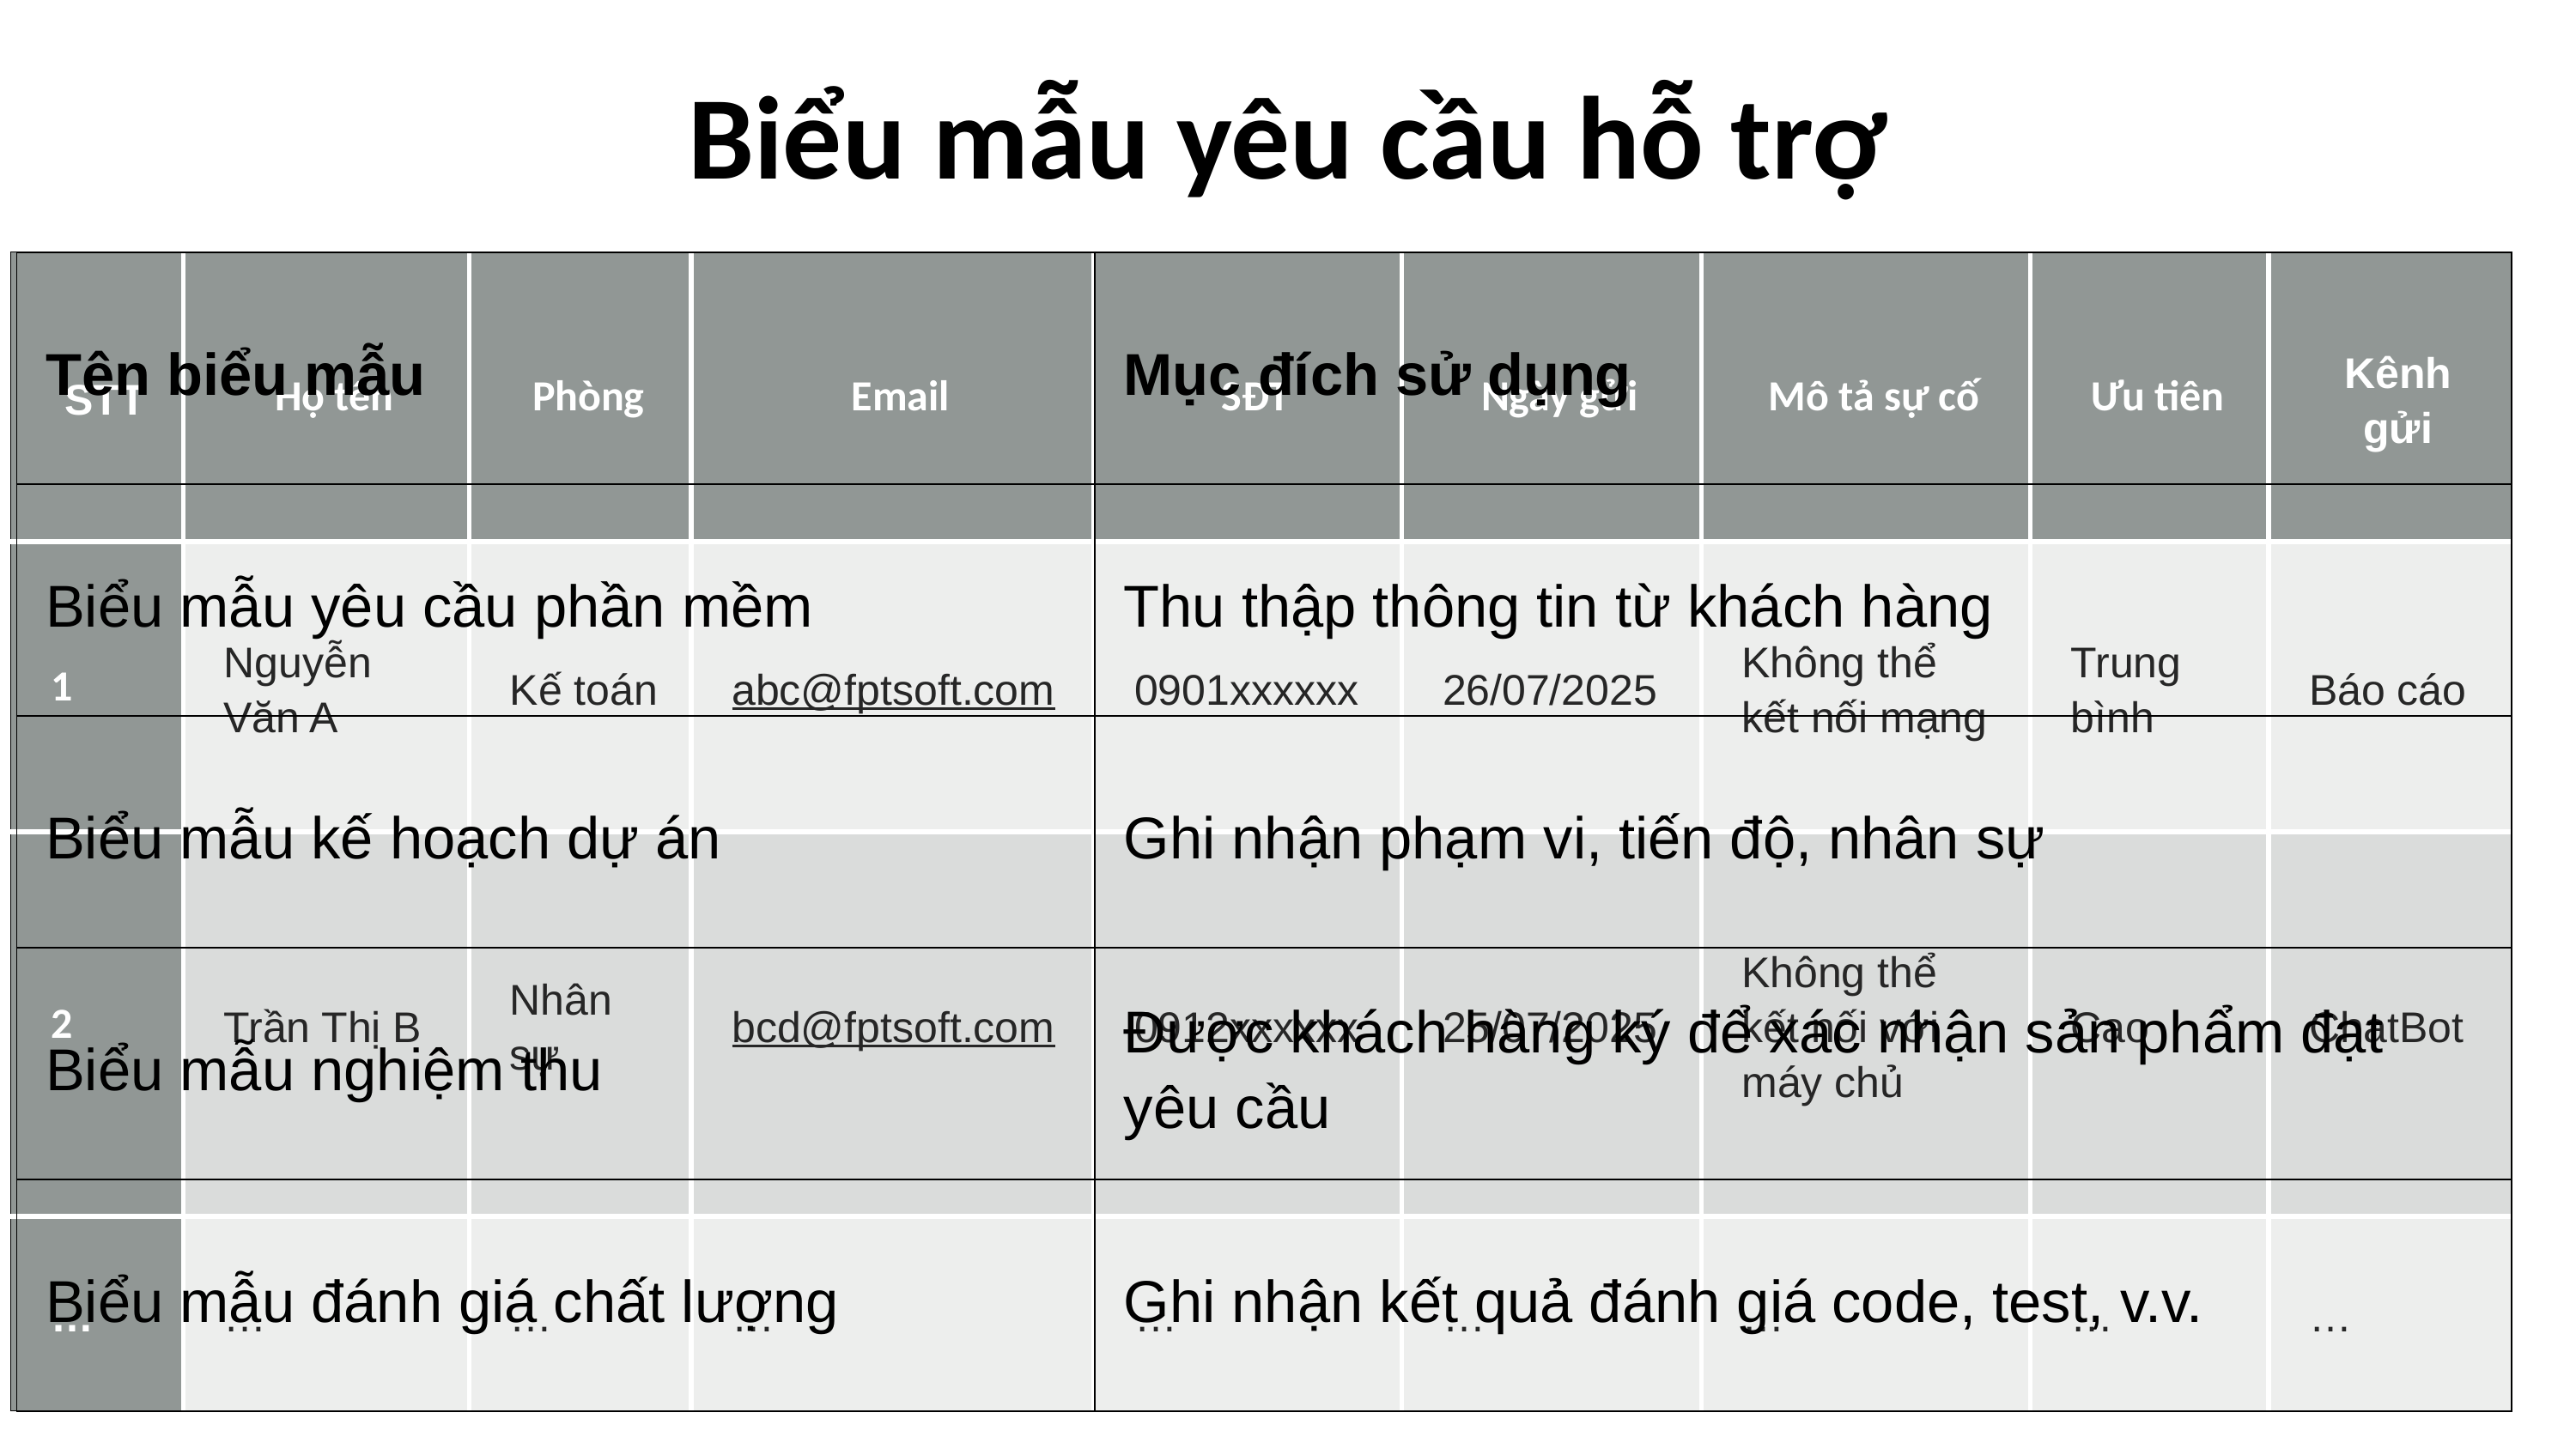

Biểu mẫu yêu cầu hỗ trợ
| STT | Họ tên | Phòng | Email | SĐT | Ngày gửi | Mô tả sự cố | Ưu tiên | Kênh gửi |
| --- | --- | --- | --- | --- | --- | --- | --- | --- |
| 1 | Nguyễn Văn A | Kế toán | abc@fptsoft.com | 0901xxxxxx | 26/07/2025 | Không thể kết nối mạng | Trung bình | Báo cáo |
| 2 | Trần Thị B | Nhân sự | bcd@fptsoft.com | 0912xxxxxx | 25/07/2025 | Không thể kết nối với máy chủ | Cao | ChatBot |
| … | … | … | … | … | … | … | … | … |
| Tên biểu mẫu | Mục đích sử dụng |
| --- | --- |
| Biểu mẫu yêu cầu phần mềm | Thu thập thông tin từ khách hàng |
| Biểu mẫu kế hoạch dự án | Ghi nhận phạm vi, tiến độ, nhân sự |
| Biểu mẫu nghiệm thu | Được khách hàng ký để xác nhận sản phẩm đạt yêu cầu |
| Biểu mẫu đánh giá chất lượng | Ghi nhận kết quả đánh giá code, test, v.v. |